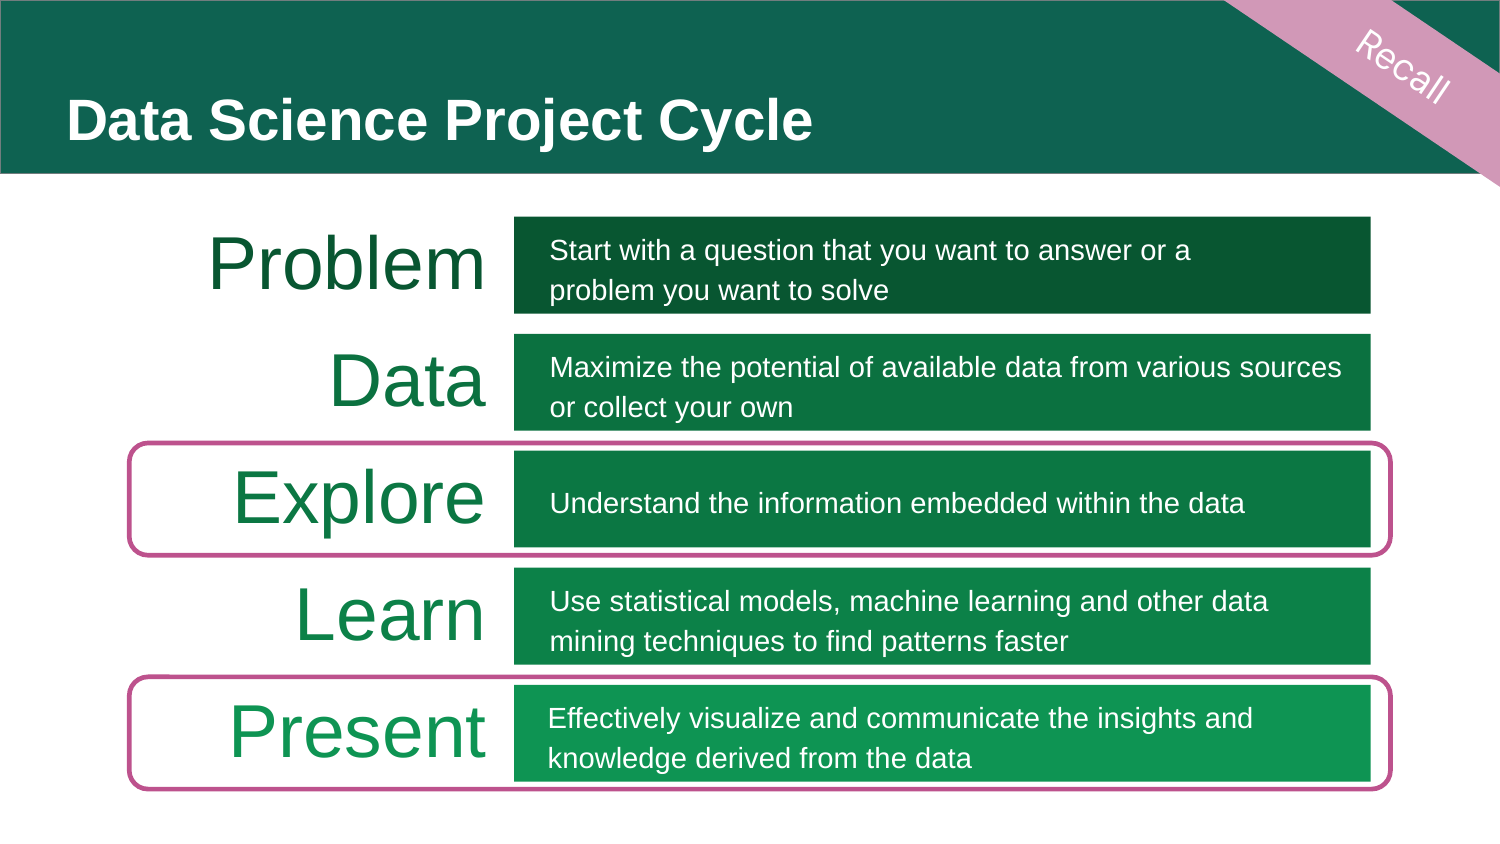

Recall
# Data Science Project Cycle

Problem
Start with a question that you want to answer or a problem you want to solve

Data
Maximize the potential of available data from various sources or collect your own

Explore
Understand the information embedded within the data

Learn
Use statistical models, machine learning and other data mining techniques to find patterns faster

Present
Effectively visualize and communicate the insights and knowledge derived from the data